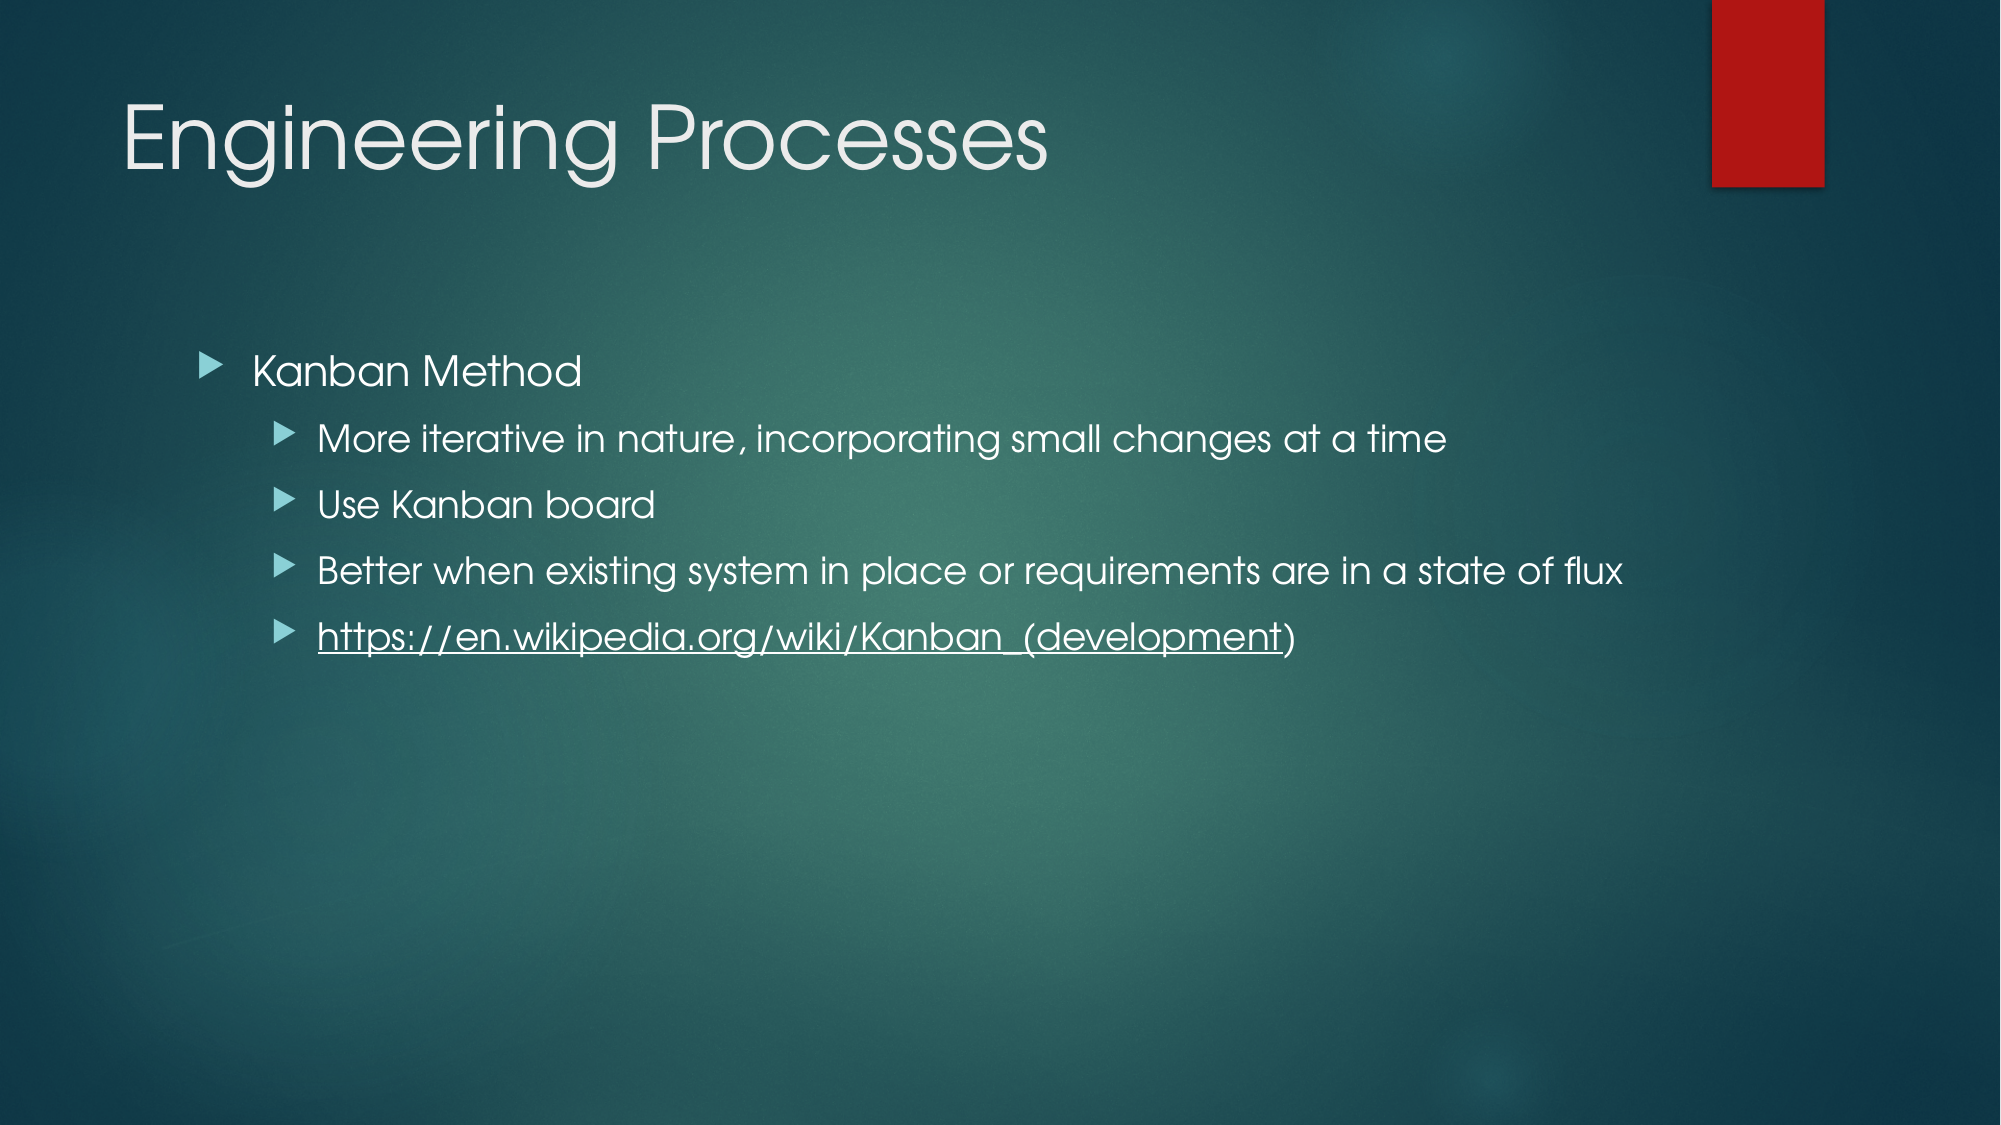

# Engineering Processes
Kanban Method
More iterative in nature, incorporating small changes at a time
Use Kanban board
Better when existing system in place or requirements are in a state of flux
https://en.wikipedia.org/wiki/Kanban_(development)